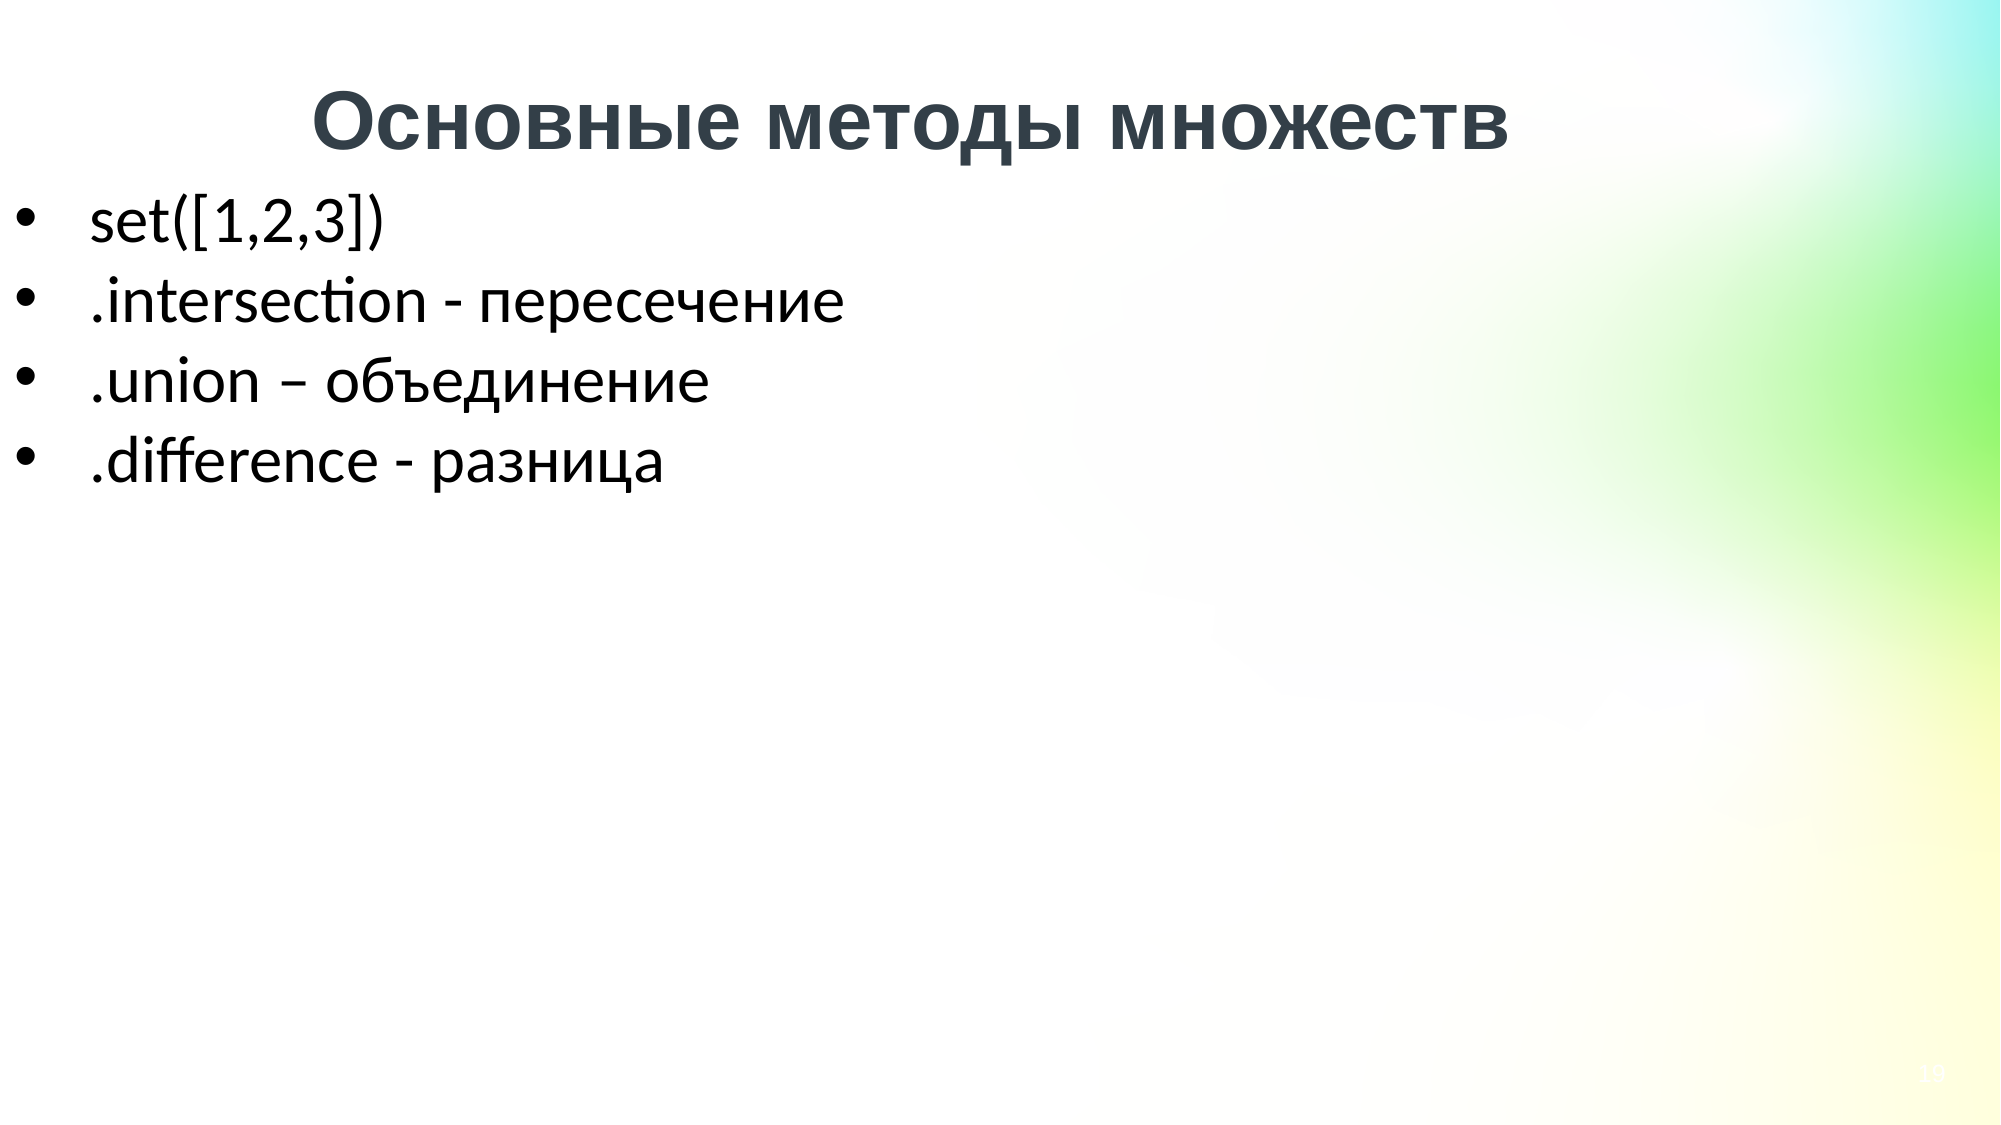

Основные методы множеств
set([1,2,3])
.intersection - переcечение
.union – объединение
.difference - разница